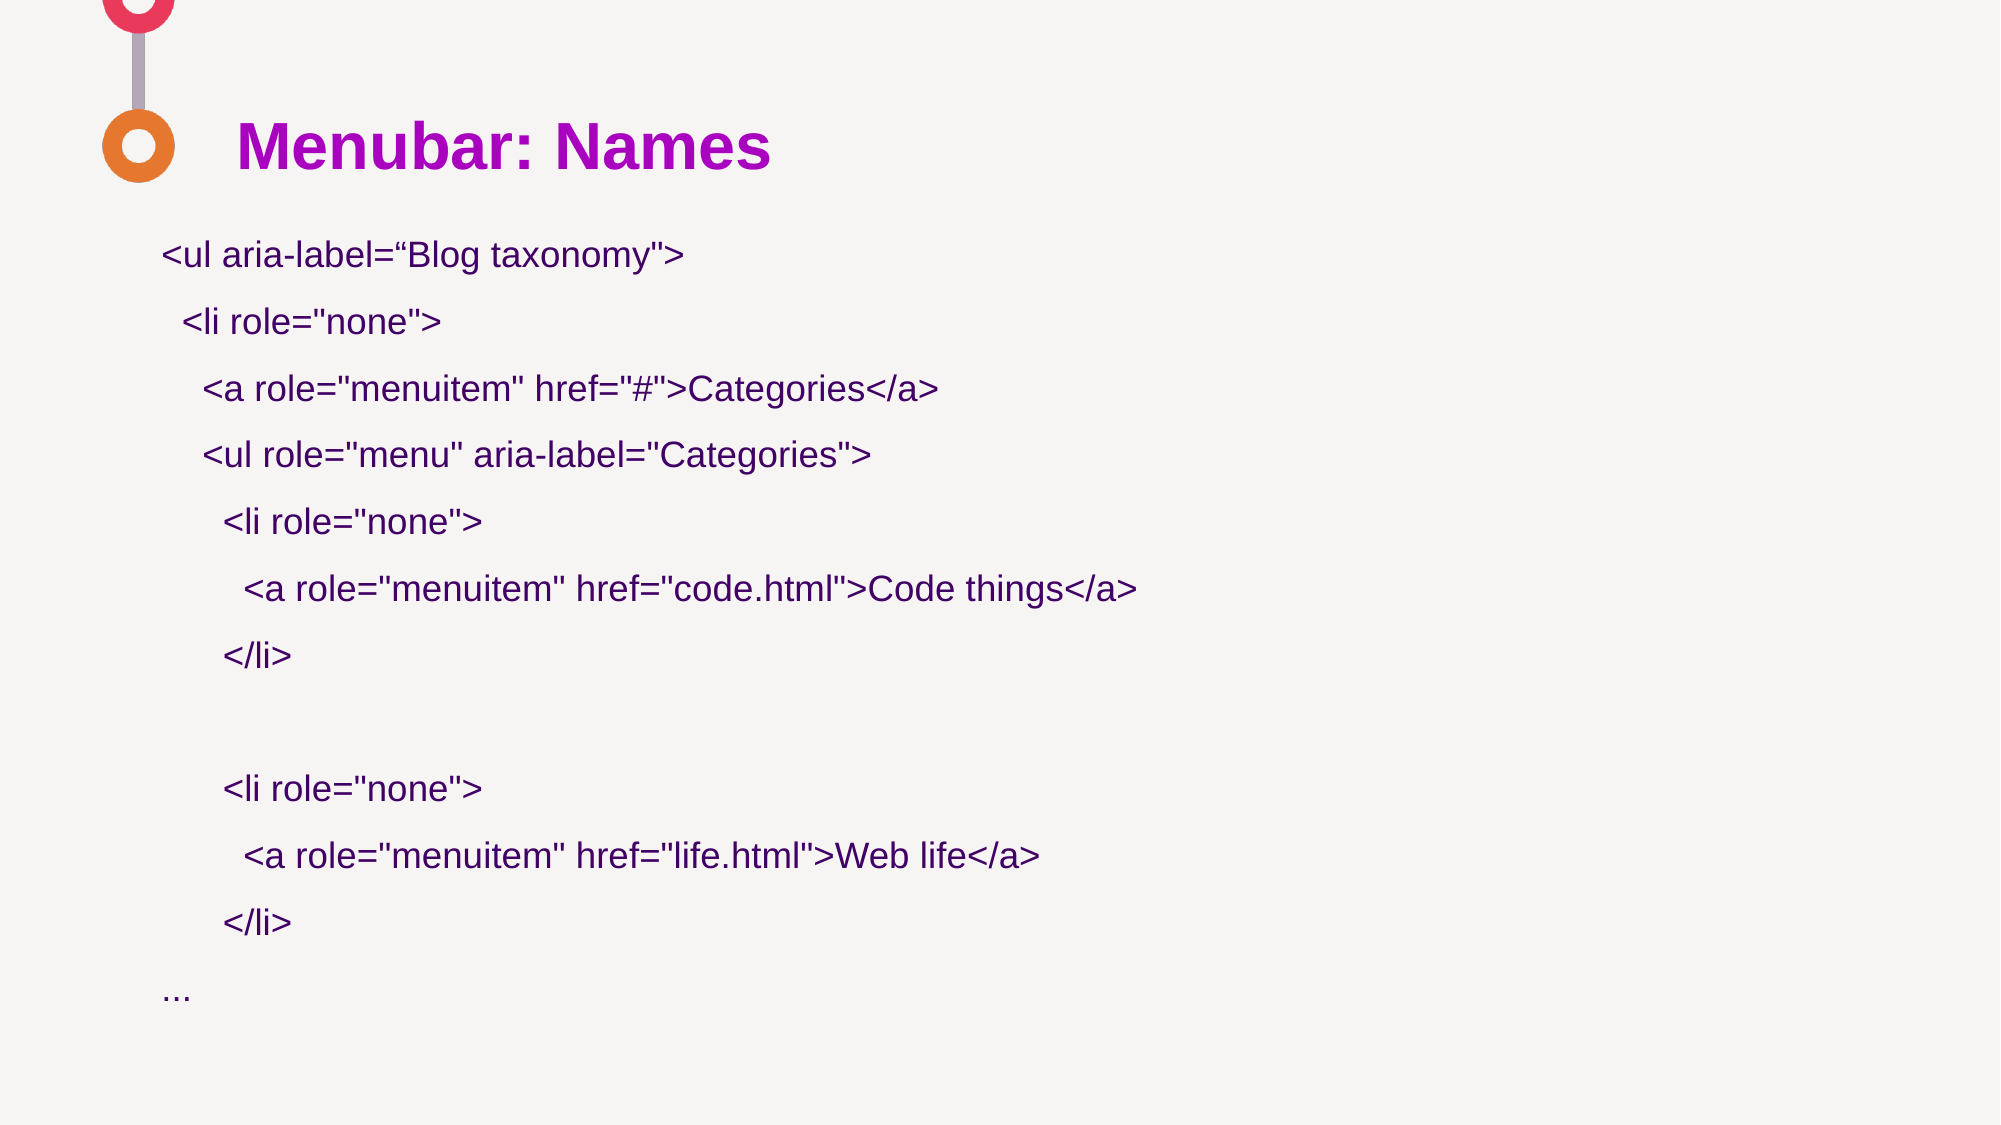

# Menubar: Names
<ul aria-label=“Blog taxonomy">
  <li role="none">
    <a role="menuitem" href="#">Categories</a>
    <ul role="menu" aria-label="Categories">
      <li role="none">
        <a role="menuitem" href="code.html">Code things</a>
      </li>

      <li role="none">
        <a role="menuitem" href="life.html">Web life</a>
      </li>
...